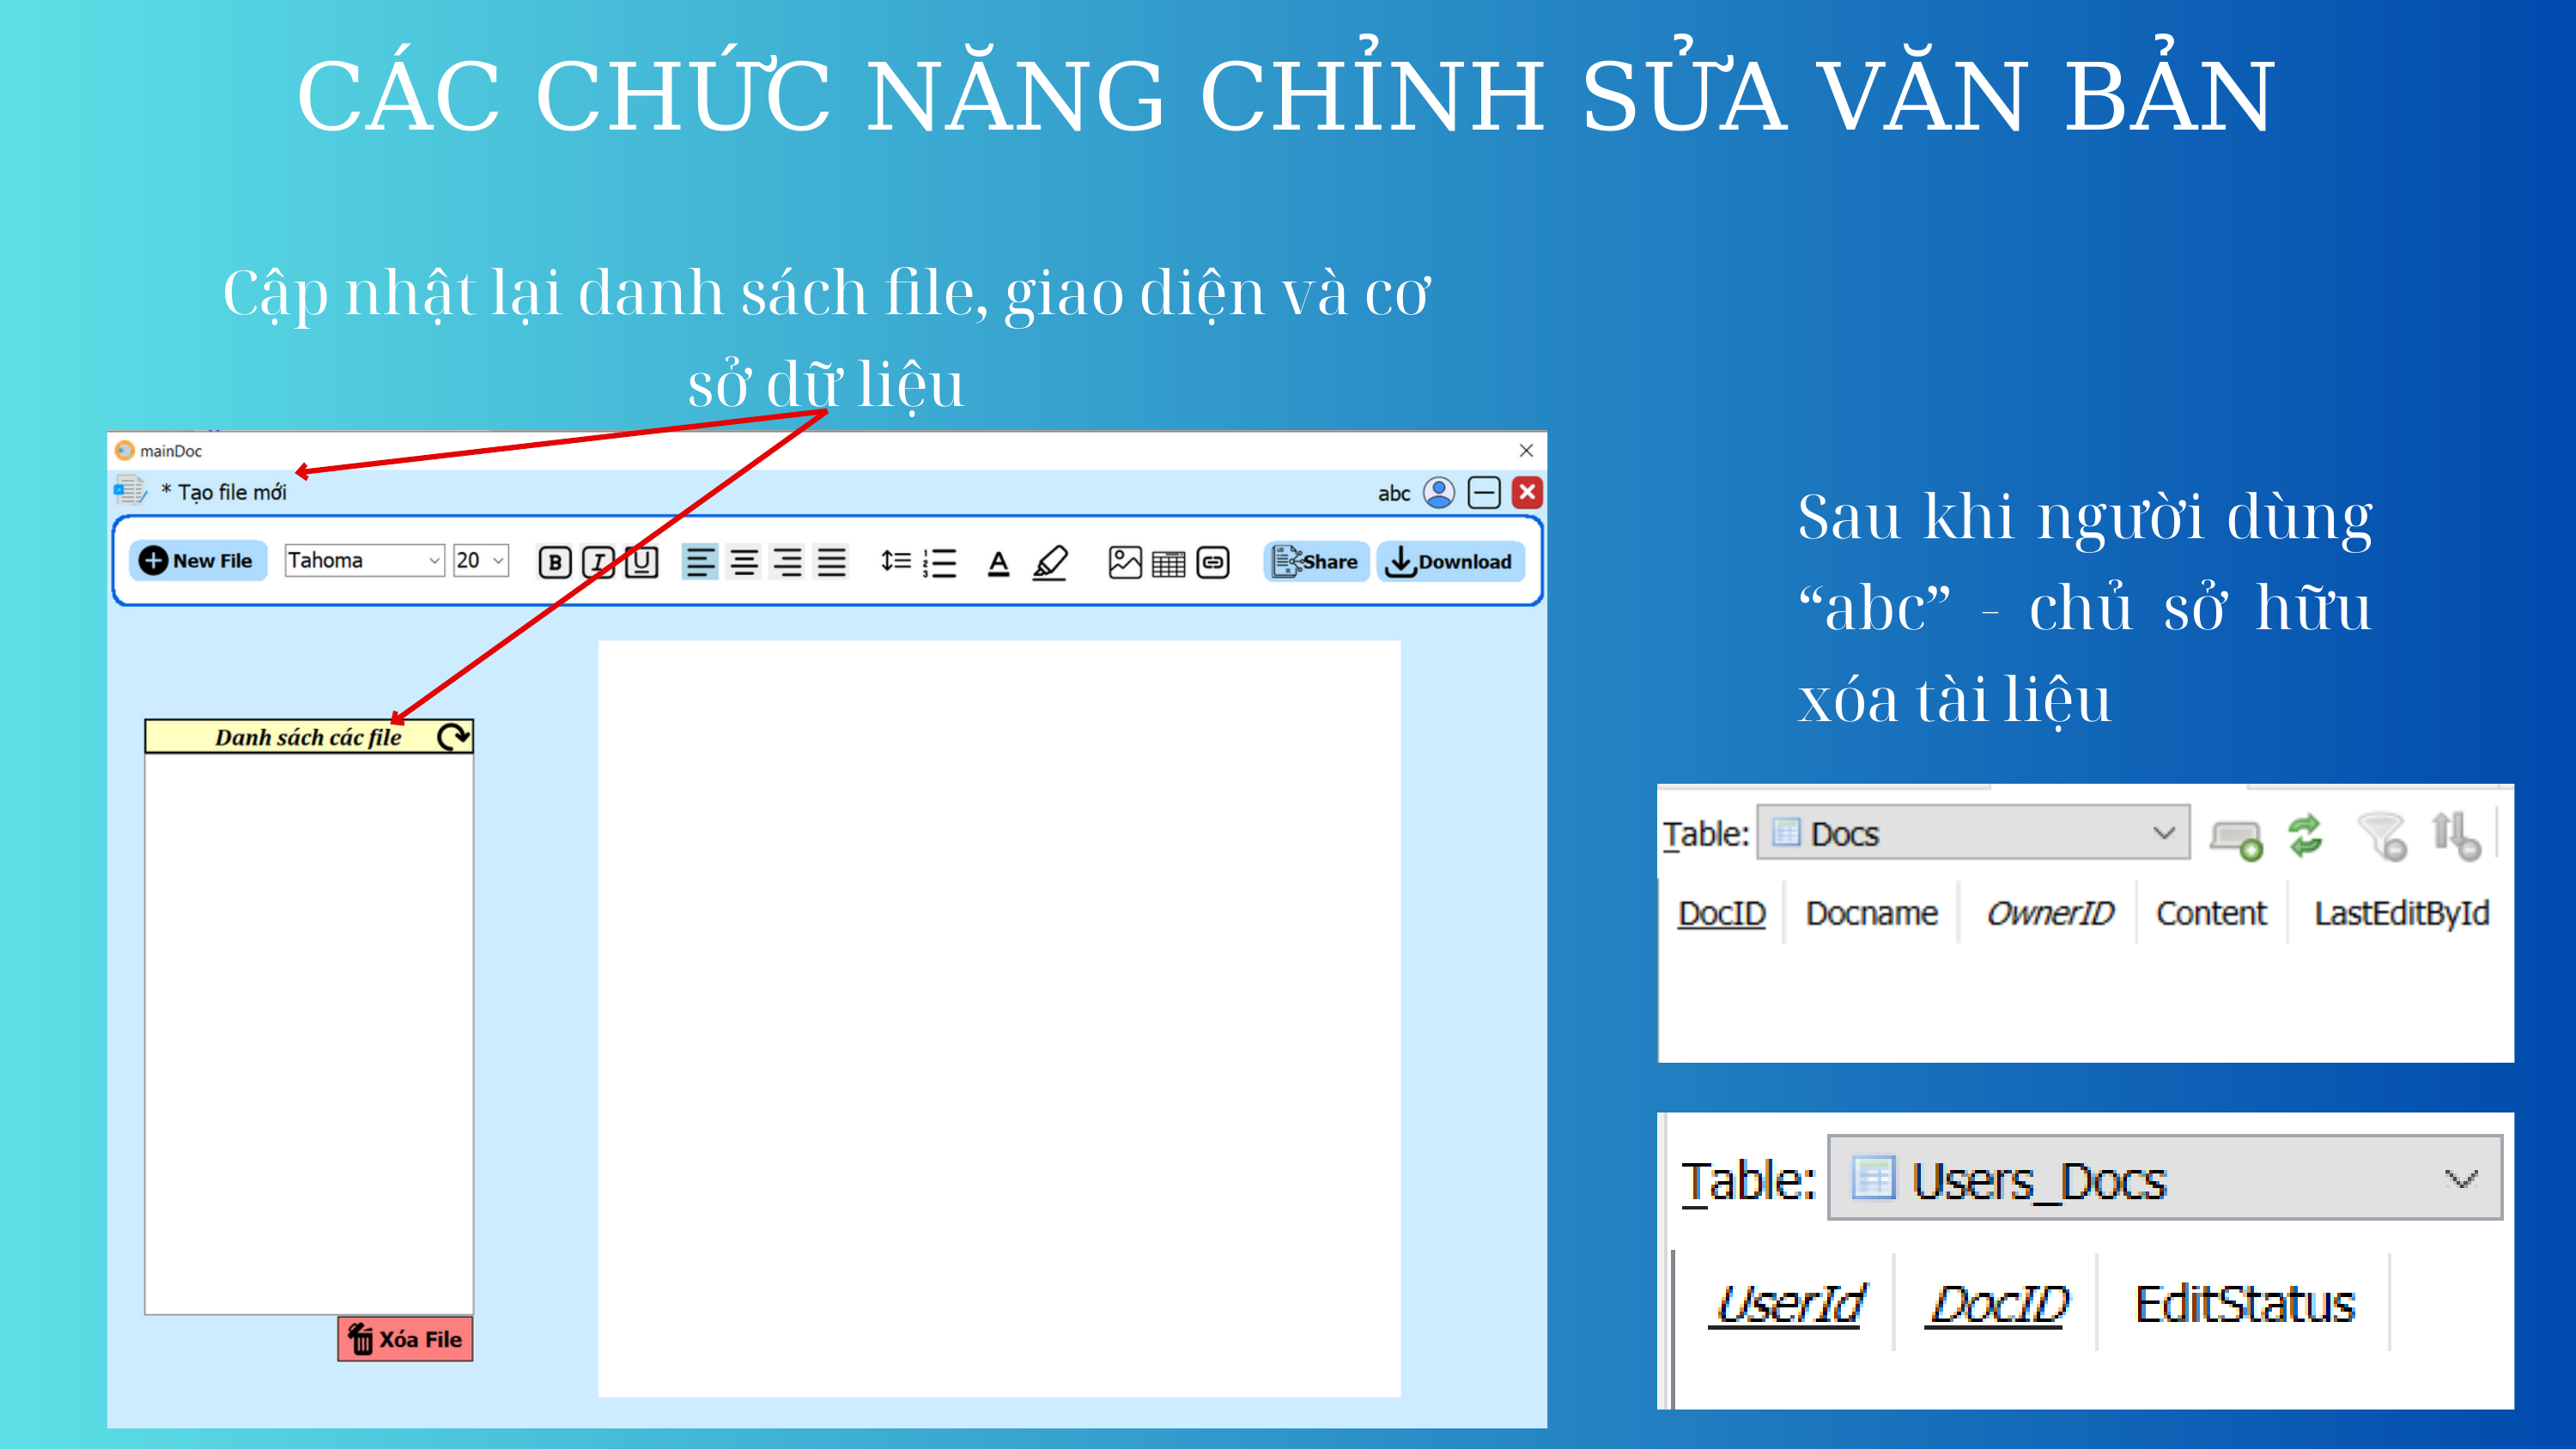

CÁC CHỨC NĂNG CHỈNH SỬA VĂN BẢN
Cập nhật lại danh sách file, giao diện và cơ sở dữ liệu

Sau khi người dùng “abc” - chủ sở hữu xóa tài liệu